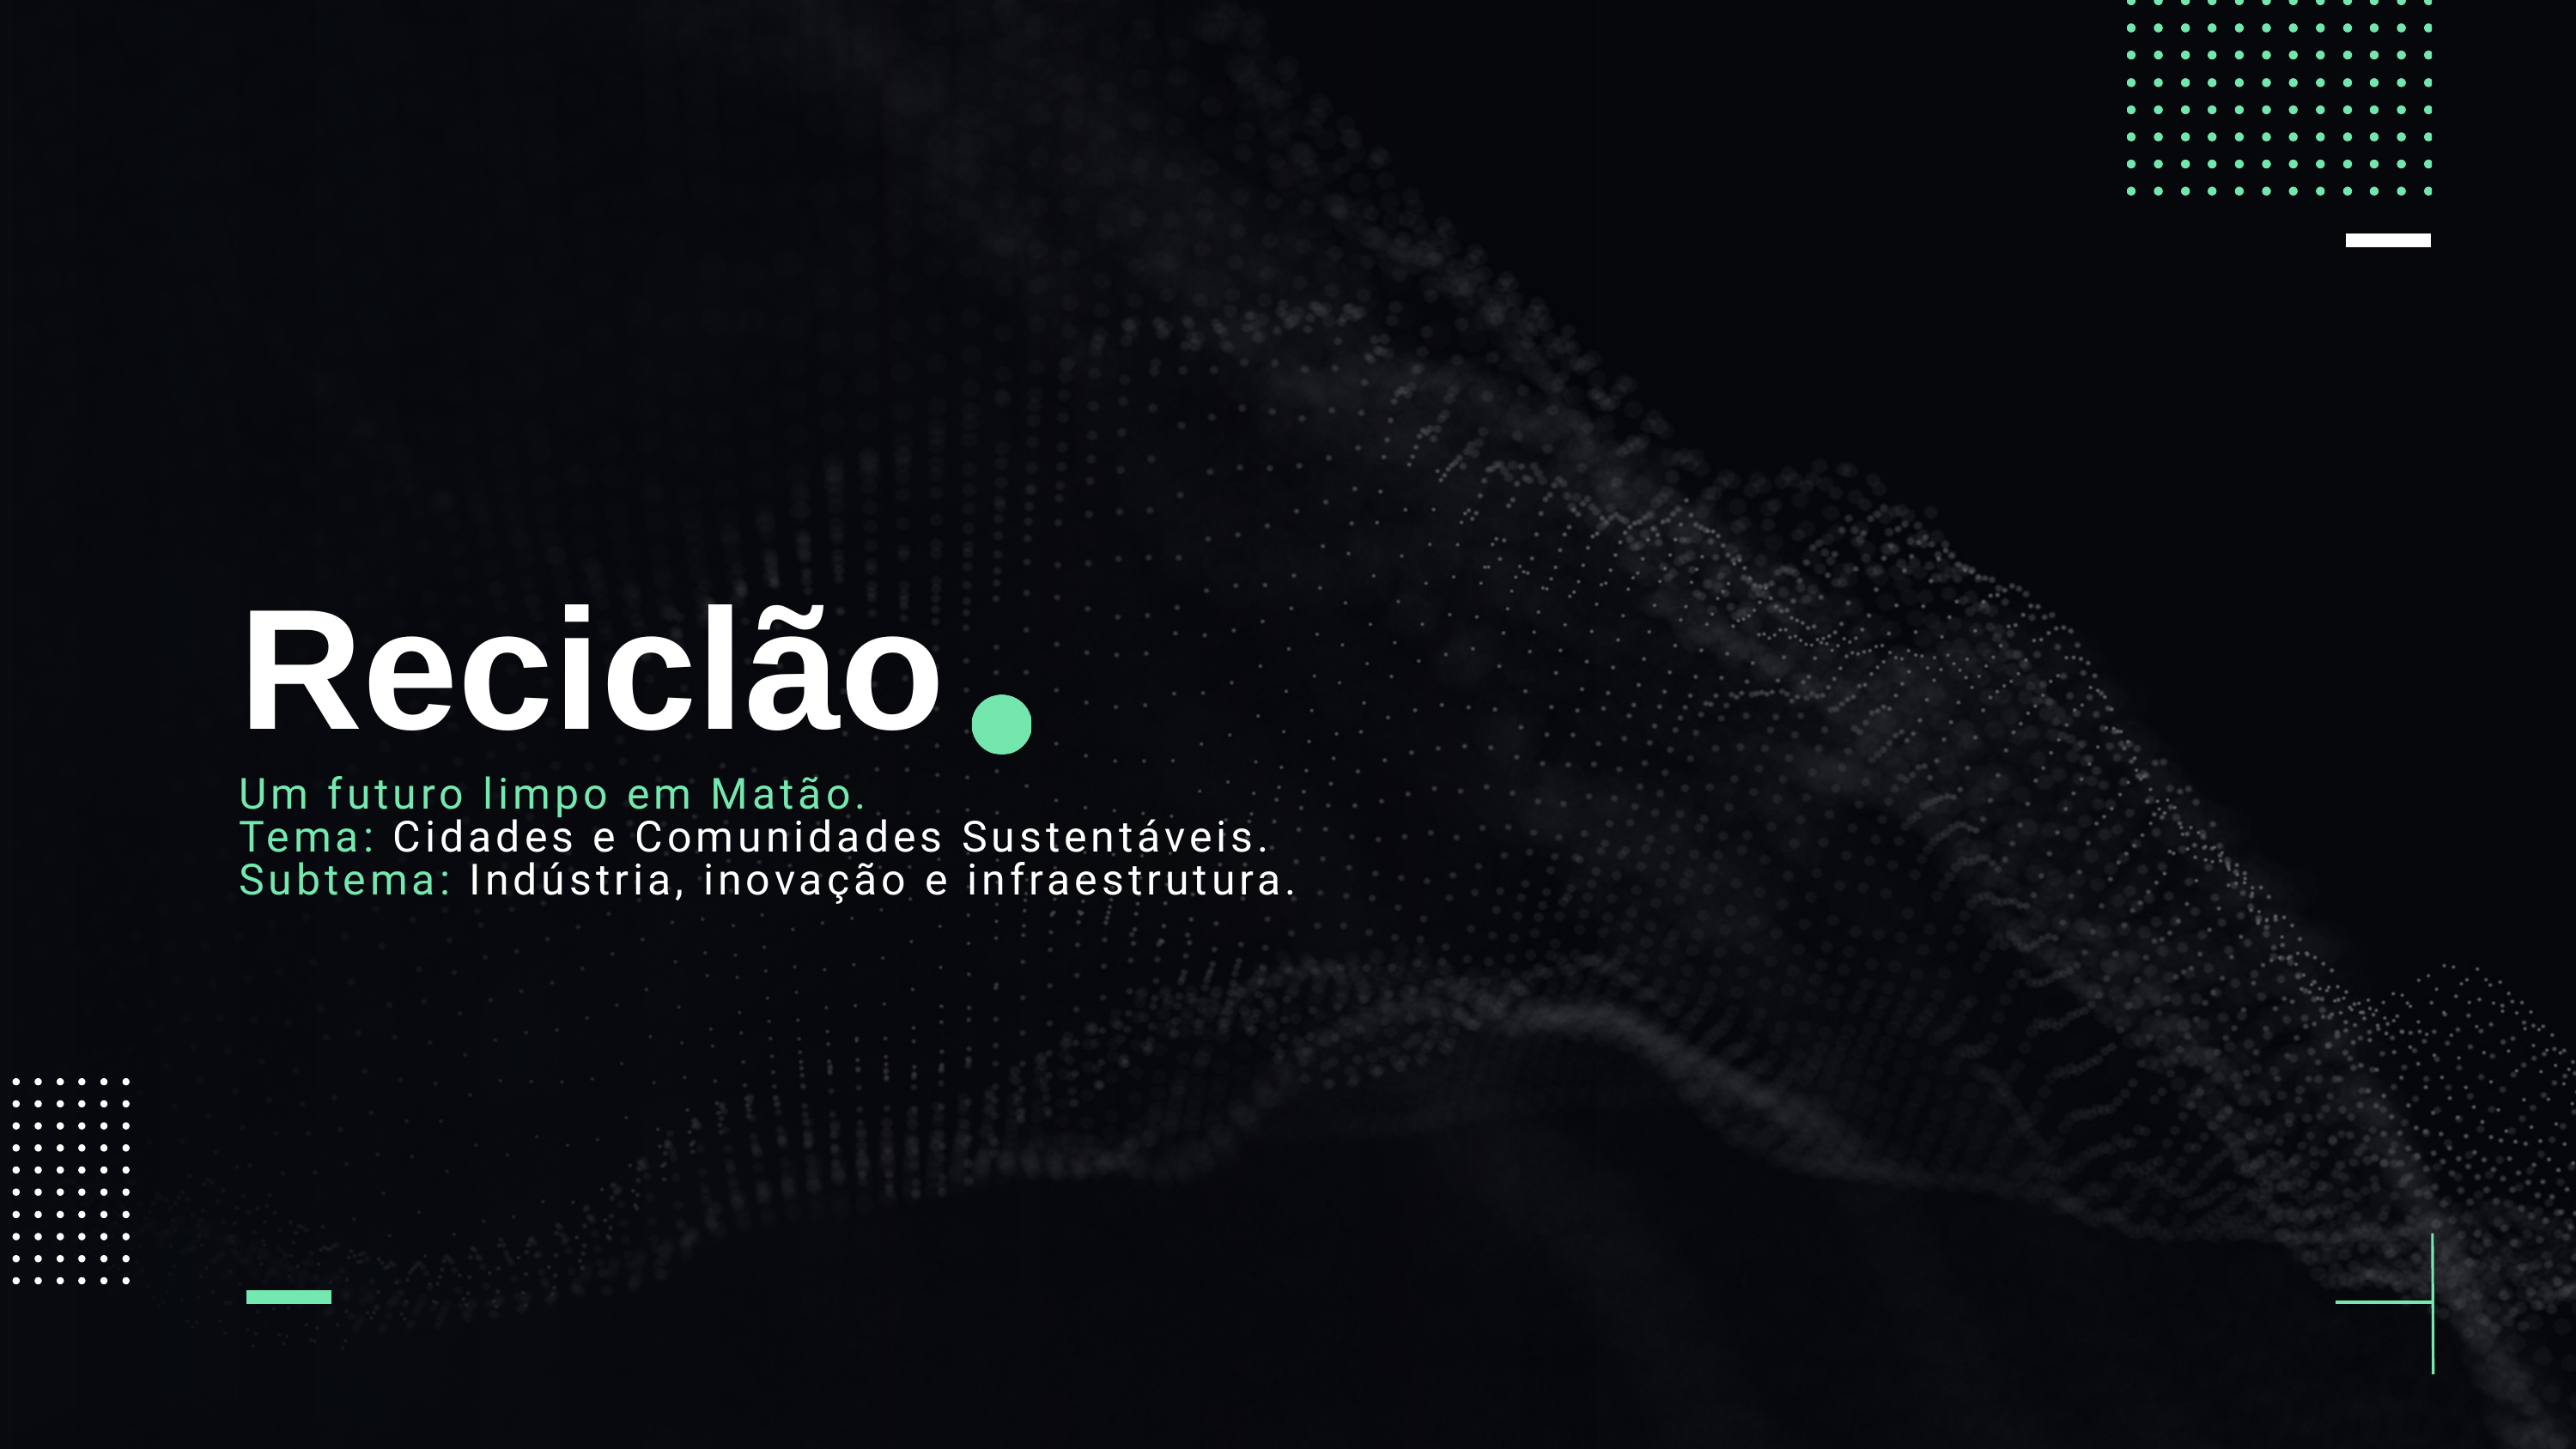

Reciclão

Um futuro limpo em Matão.
Tema: Cidades e Comunidades Sustentáveis.
Subtema: Indústria, inovação e infraestrutura.